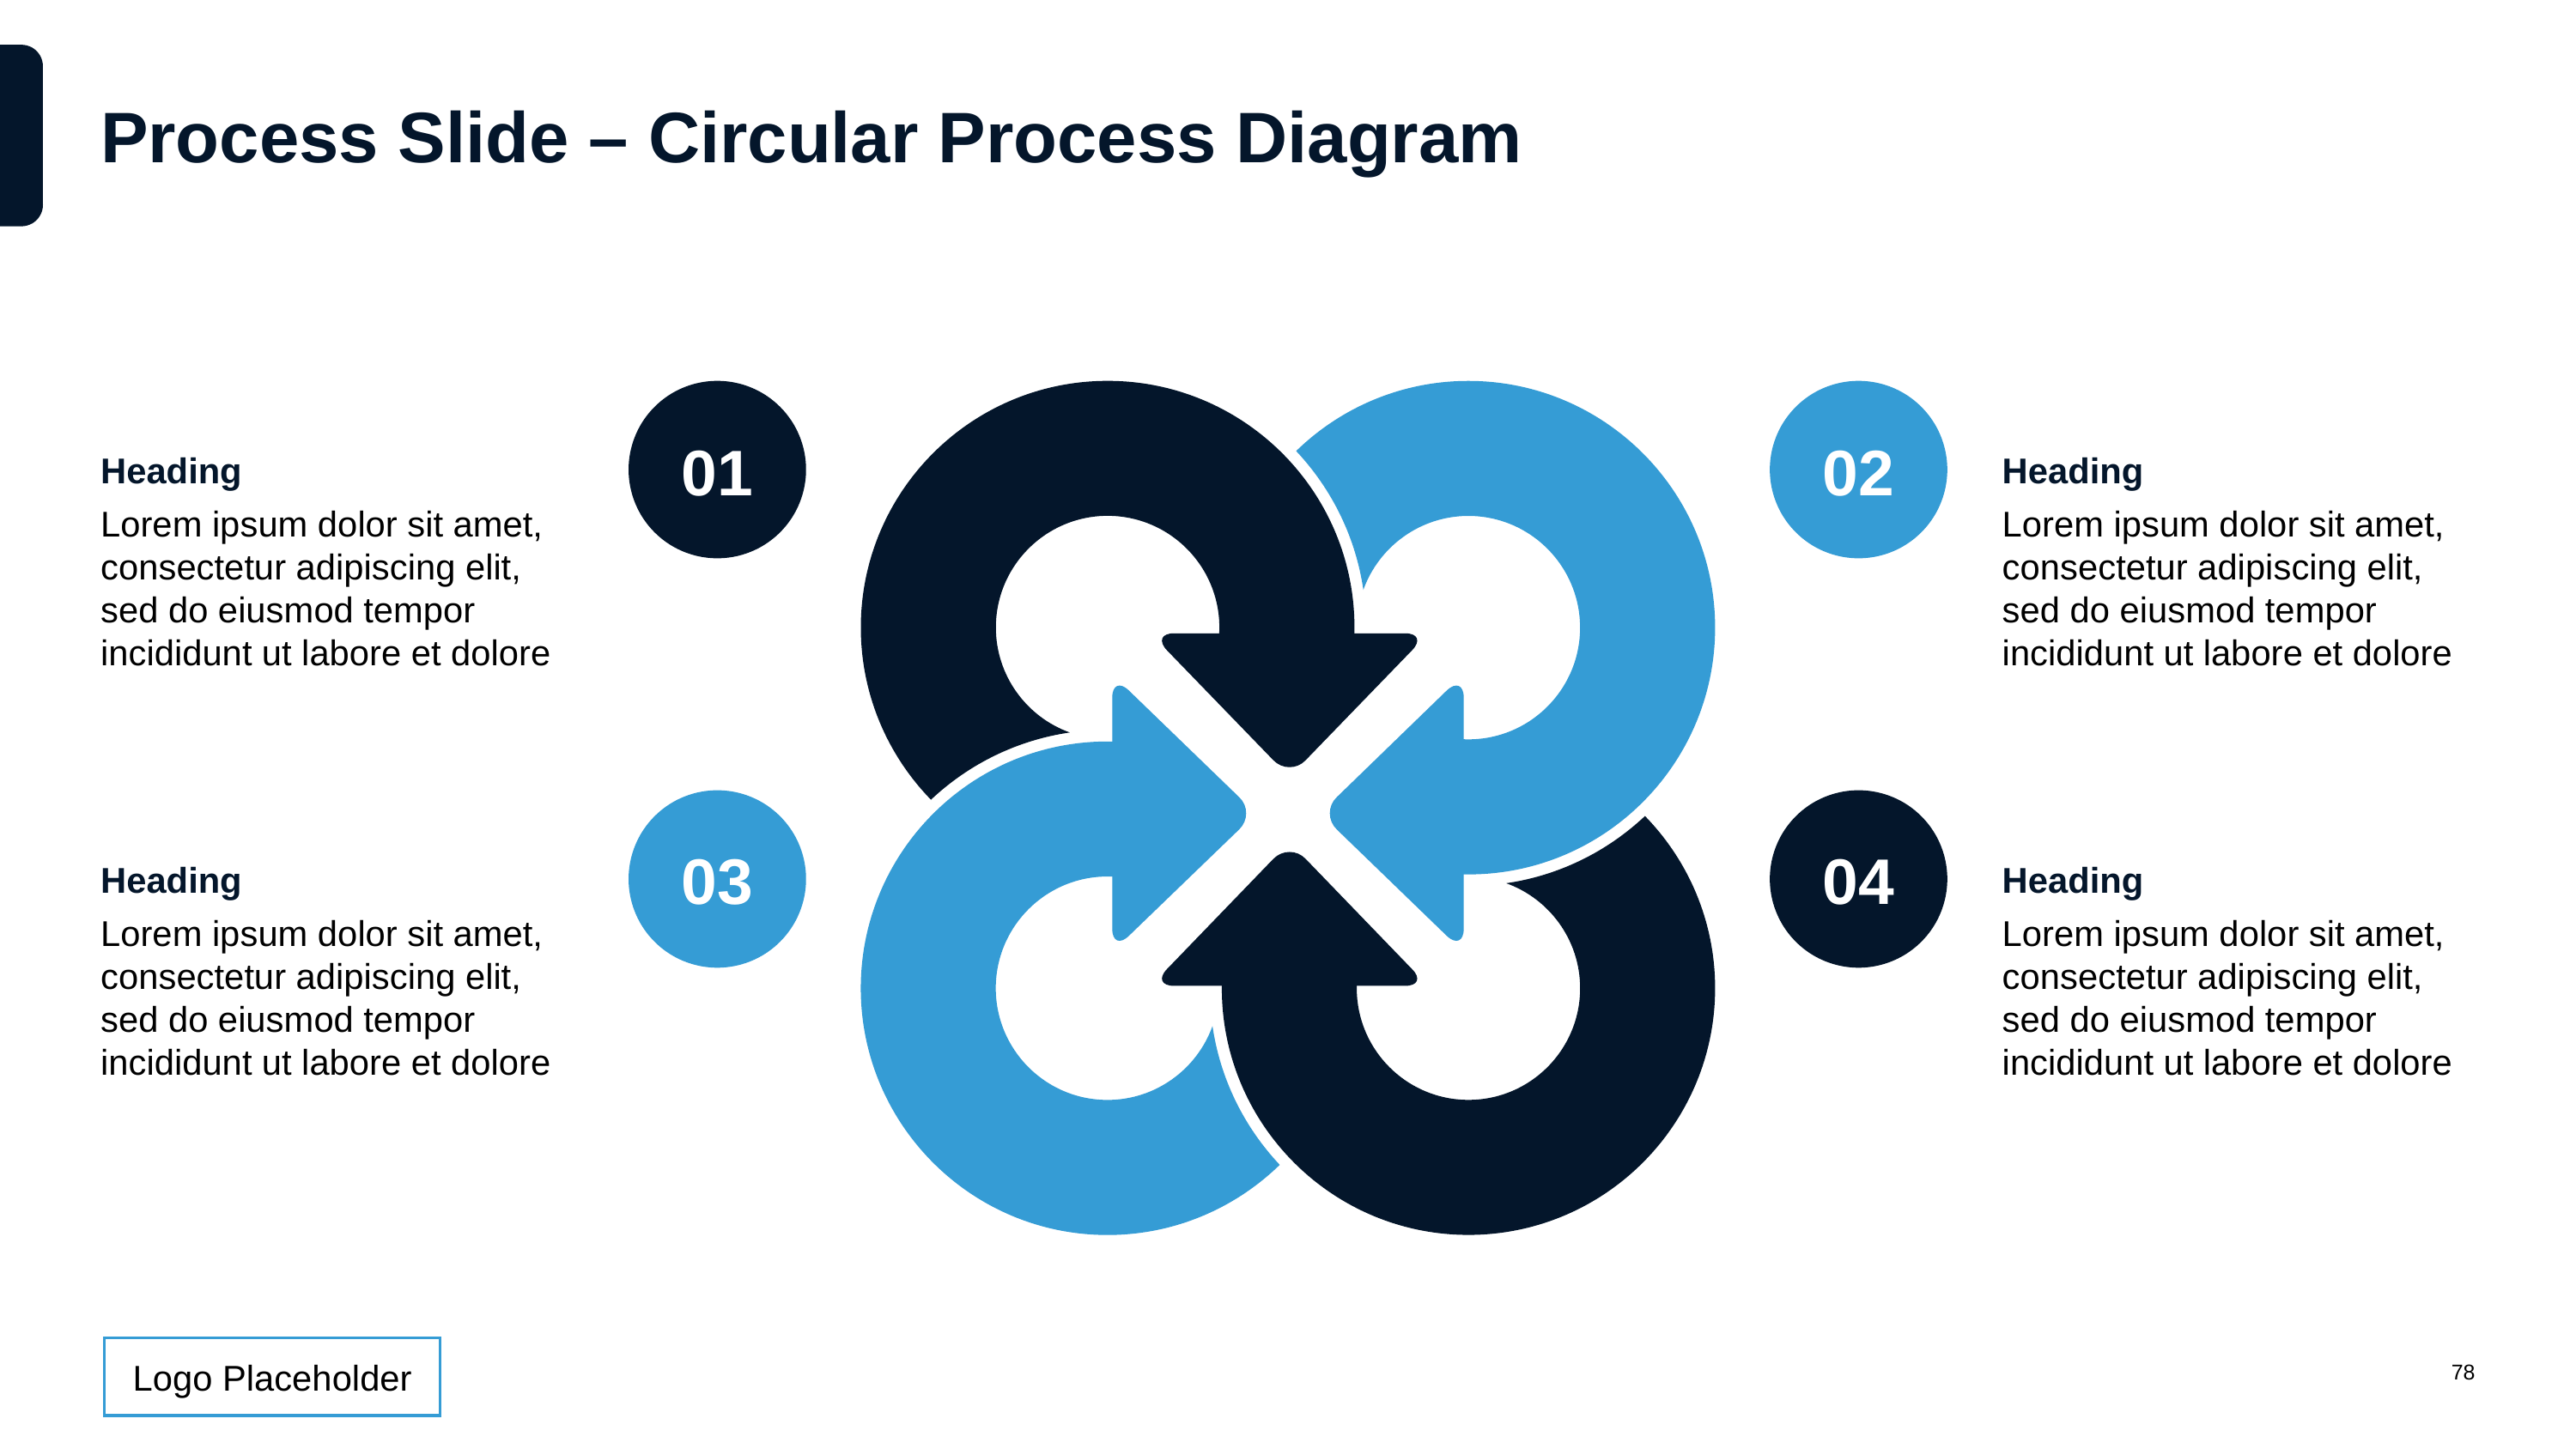

# Process Slide – Circular Process Diagram
01

02
Heading
Lorem ipsum dolor sit amet, consectetur adipiscing elit, sed do eiusmod tempor incididunt ut labore et dolore
Heading
Lorem ipsum dolor sit amet, consectetur adipiscing elit, sed do eiusmod tempor incididunt ut labore et dolore
04
03
Heading
Lorem ipsum dolor sit amet, consectetur adipiscing elit, sed do eiusmod tempor incididunt ut labore et dolore
Heading
Lorem ipsum dolor sit amet, consectetur adipiscing elit, sed do eiusmod tempor incididunt ut labore et dolore
78